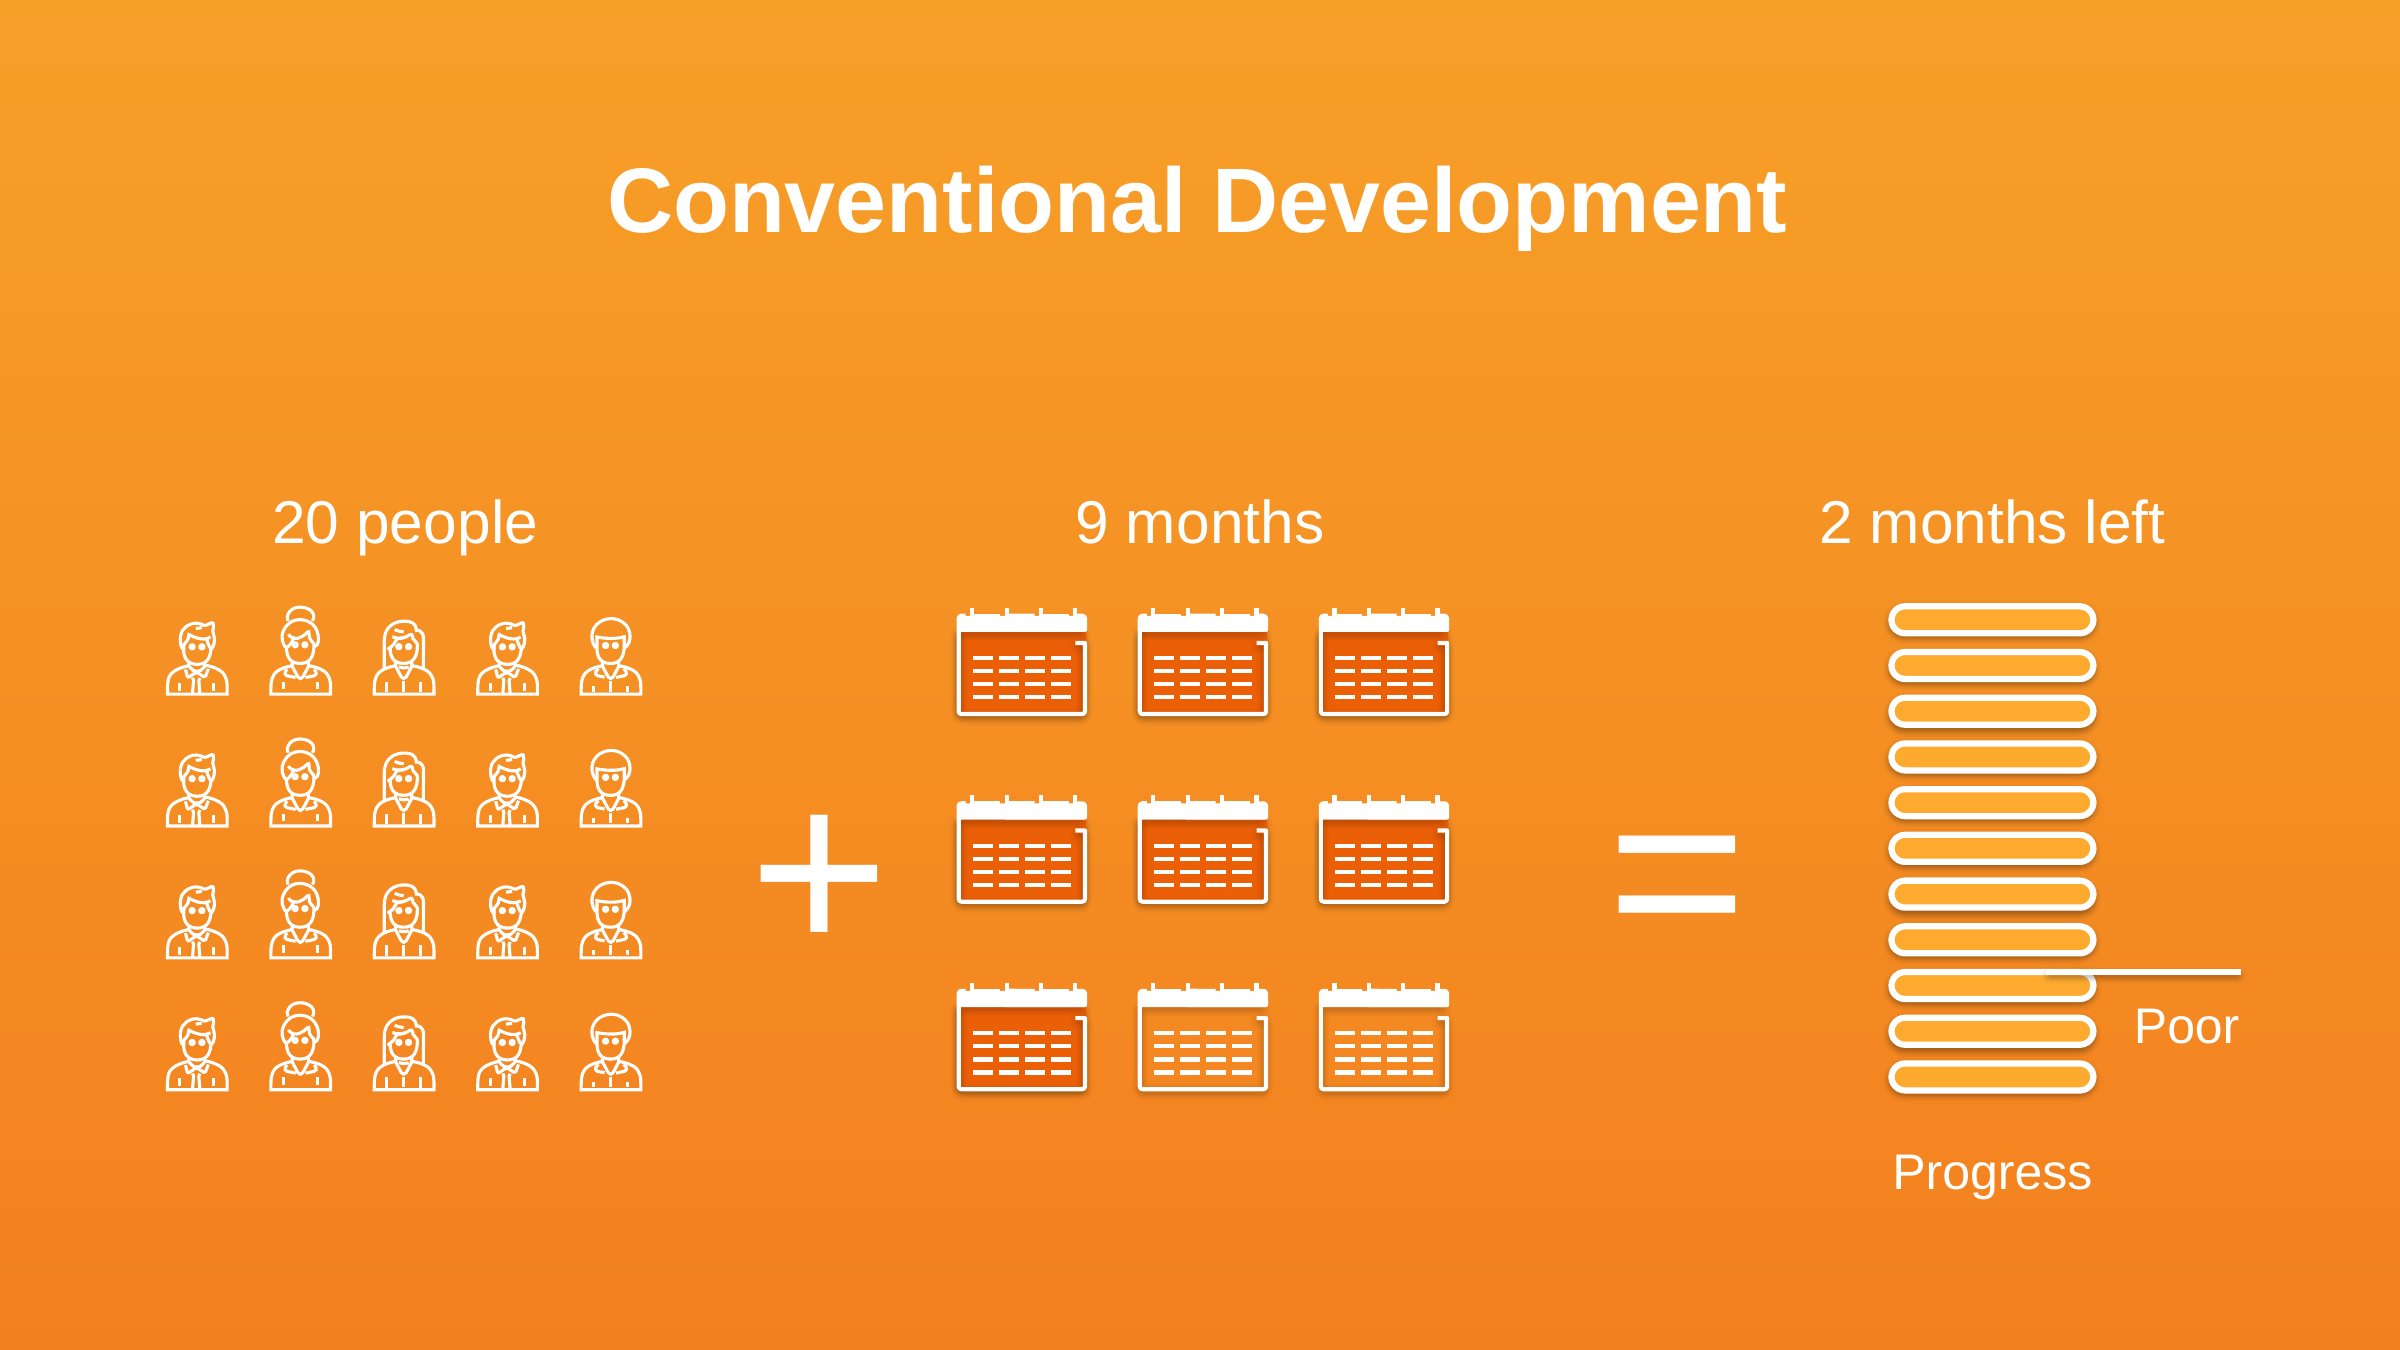

Conventional Development
20 people
9 months
2 months left

+
=

Poor

Progress